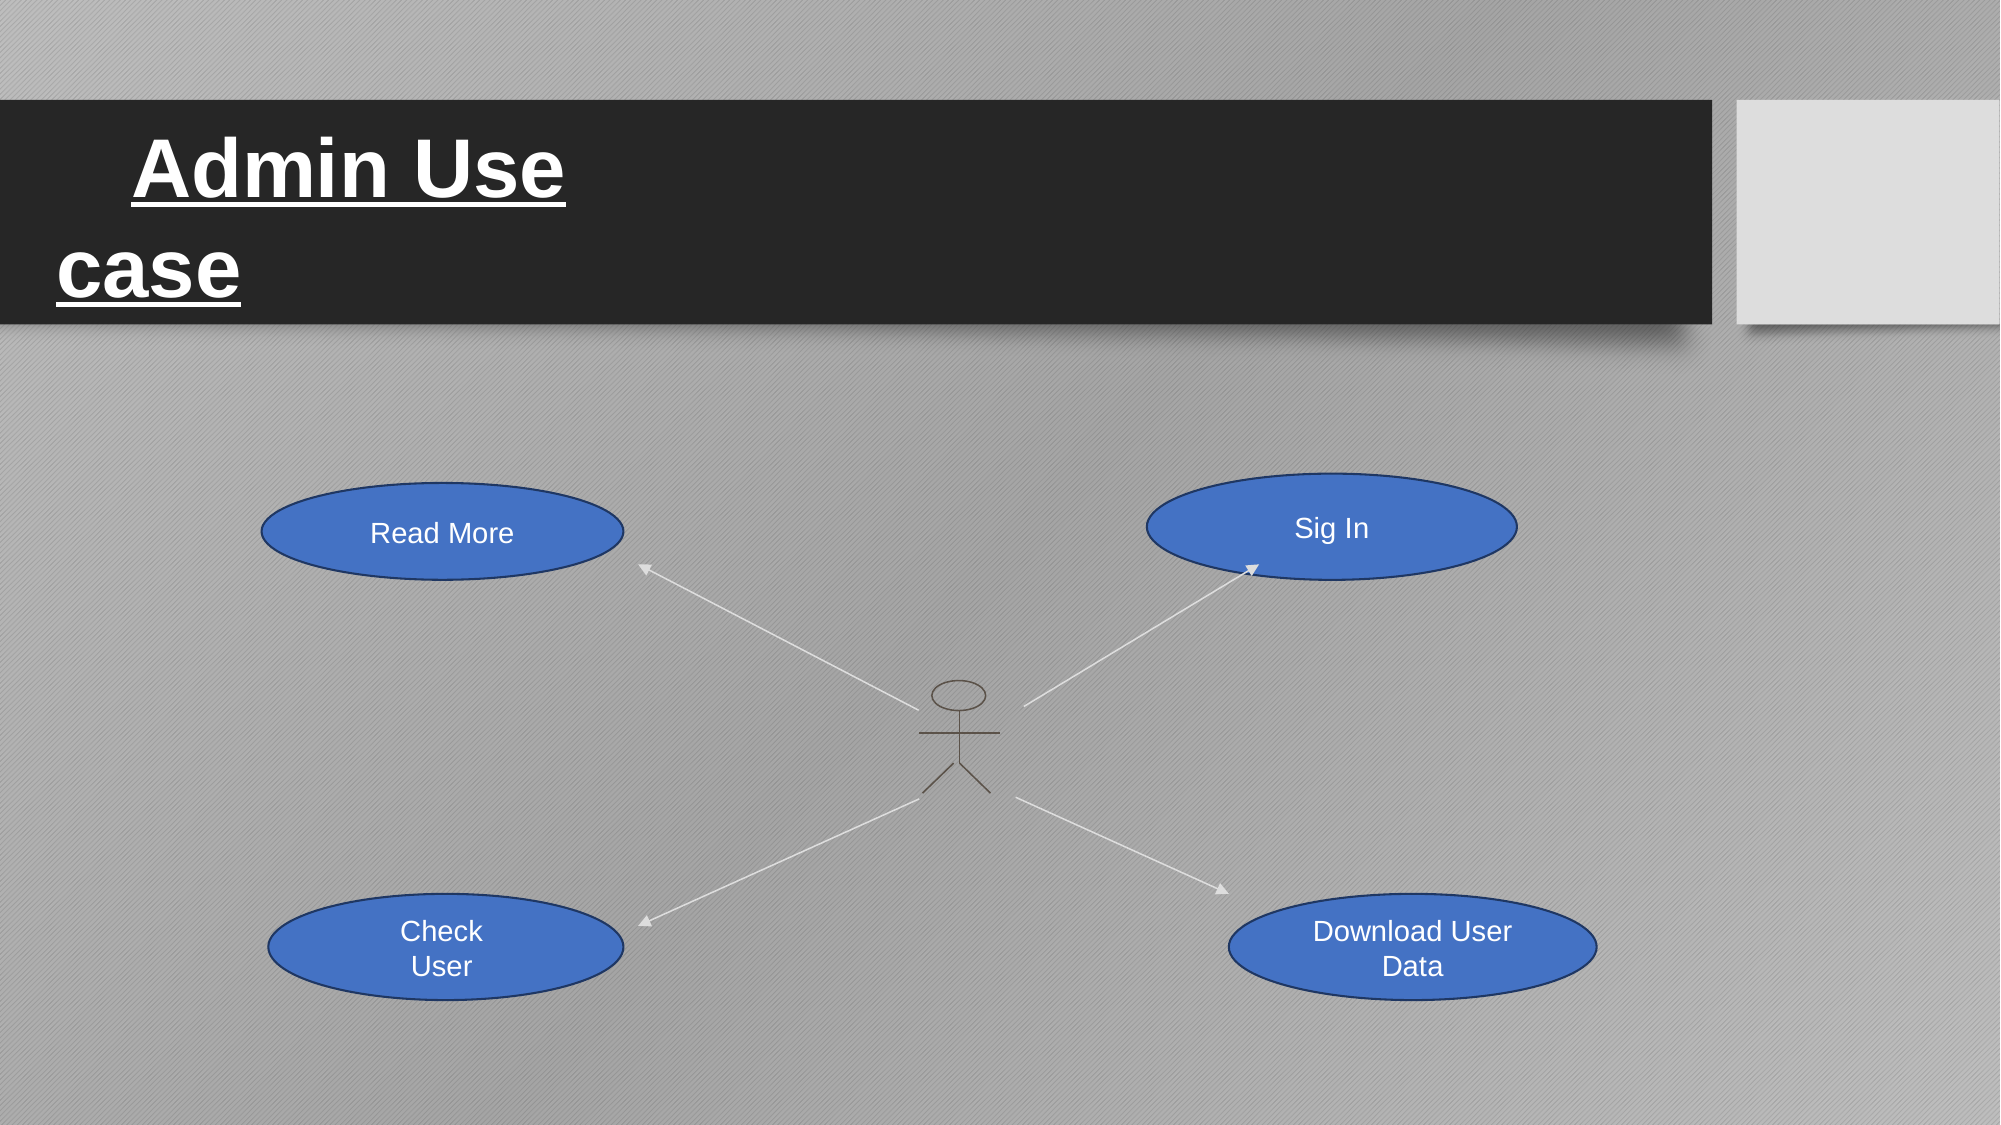

Admin Use case

Sig In
Read More

Check
User
Download User Data